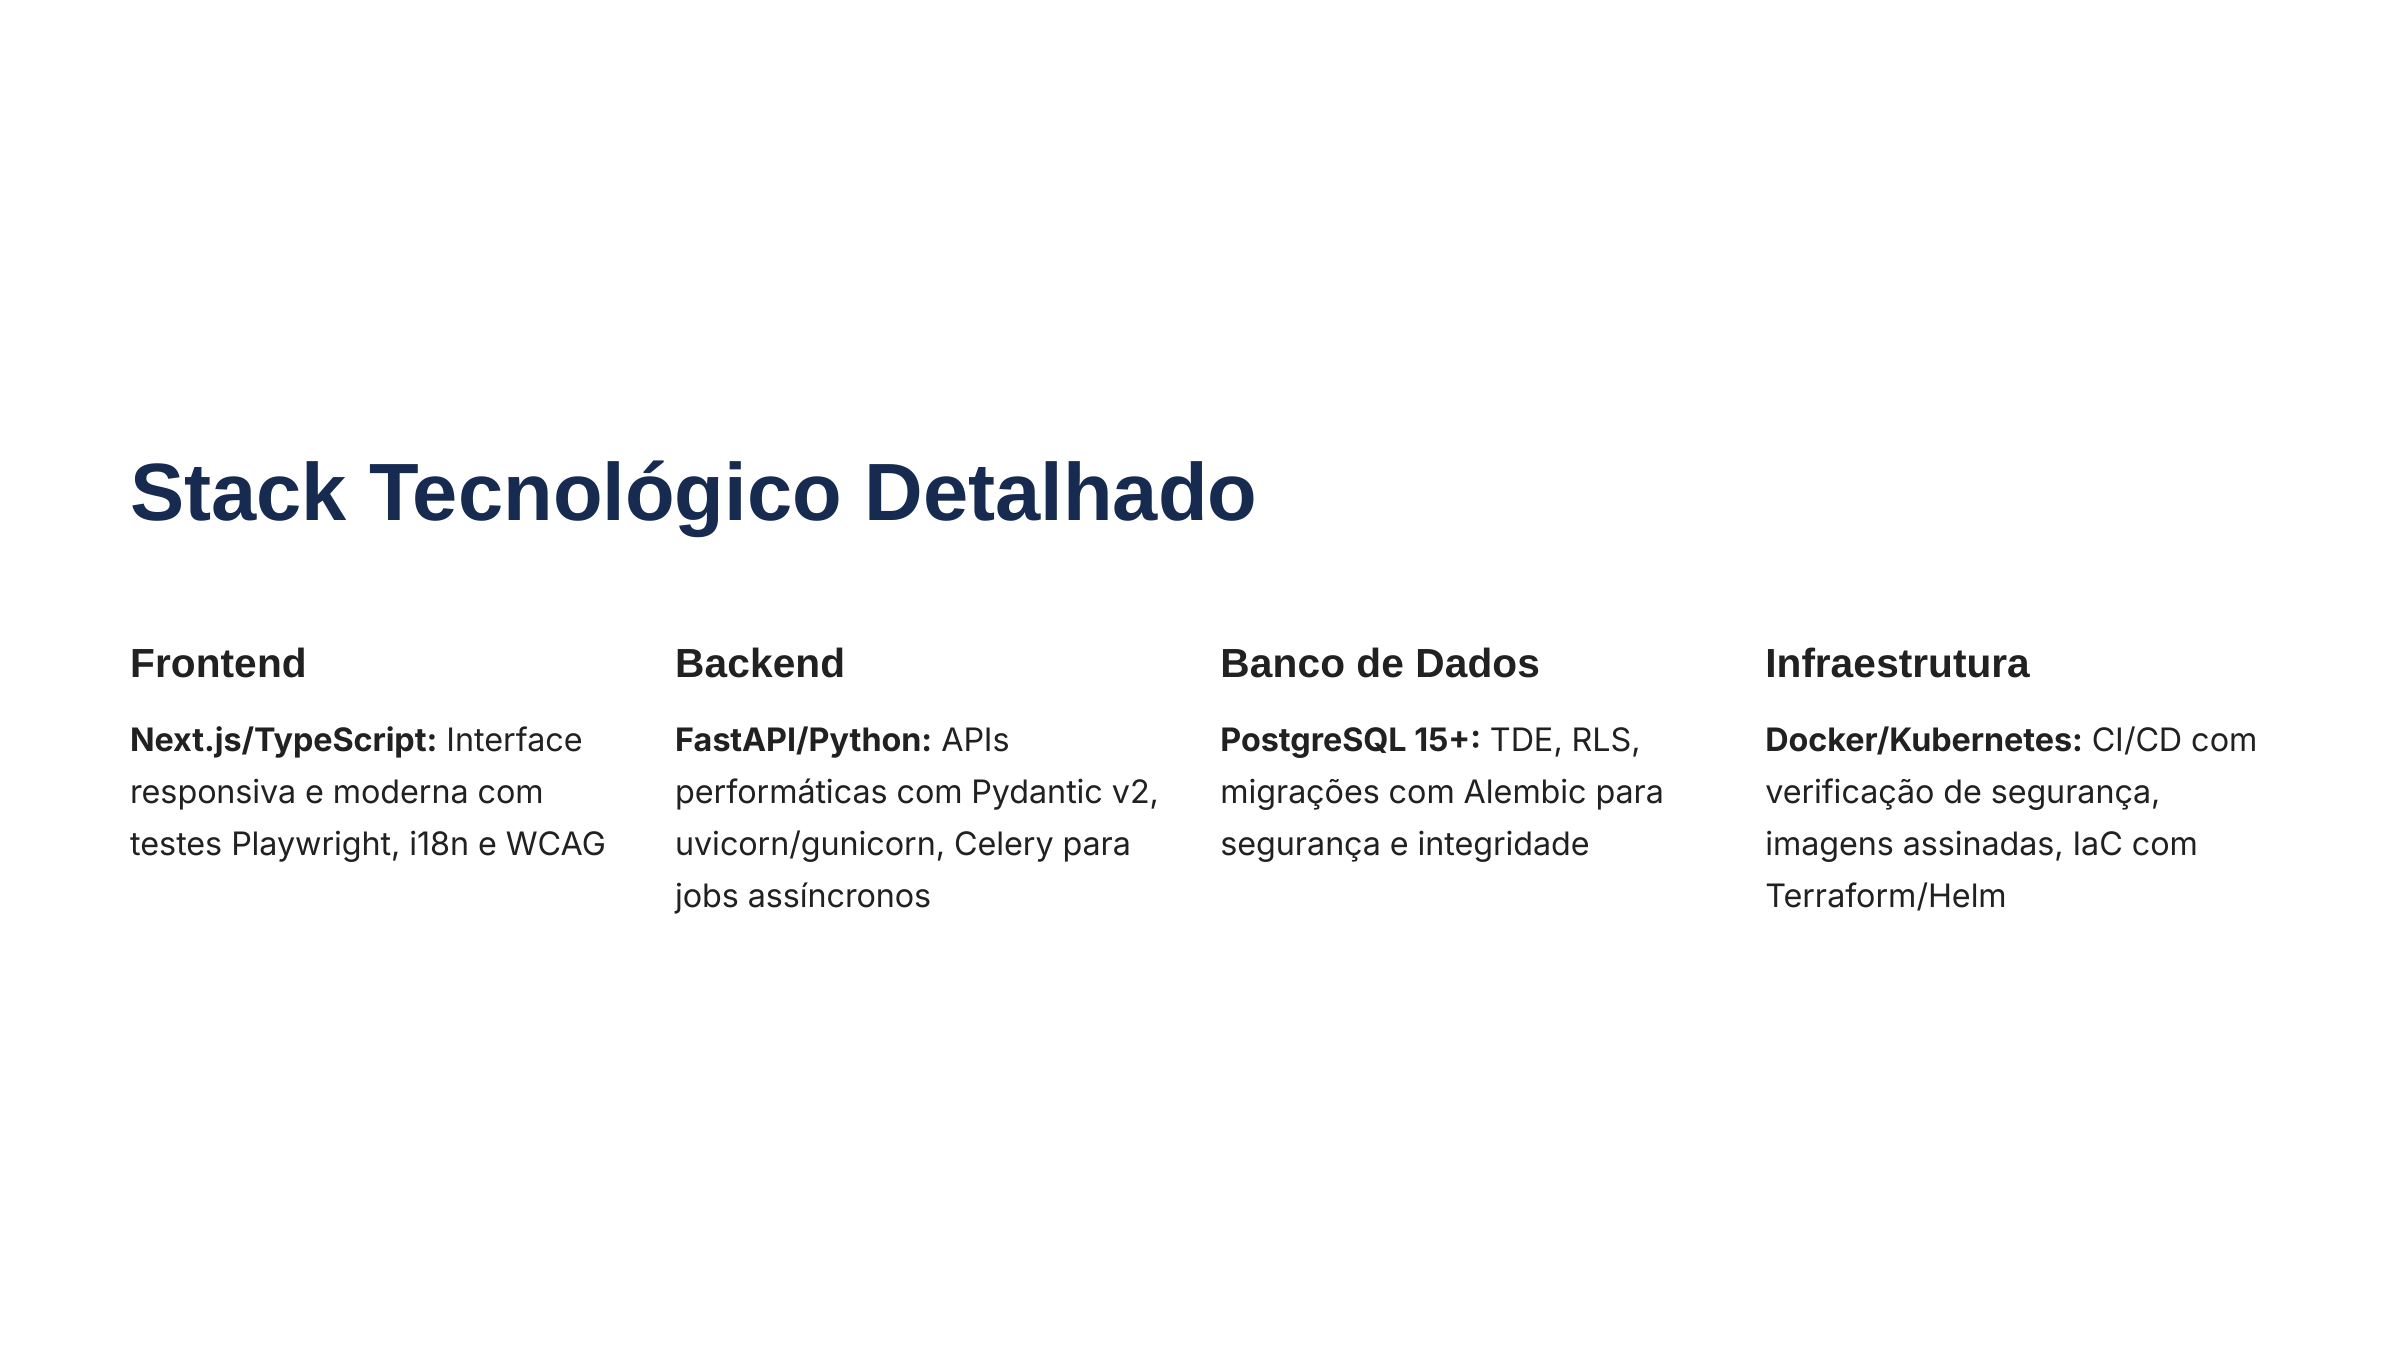

Stack Tecnológico Detalhado
Frontend
Backend
Banco de Dados
Infraestrutura
Next.js/TypeScript: Interface responsiva e moderna com testes Playwright, i18n e WCAG
FastAPI/Python: APIs performáticas com Pydantic v2, uvicorn/gunicorn, Celery para jobs assíncronos
PostgreSQL 15+: TDE, RLS, migrações com Alembic para segurança e integridade
Docker/Kubernetes: CI/CD com verificação de segurança, imagens assinadas, IaC com Terraform/Helm